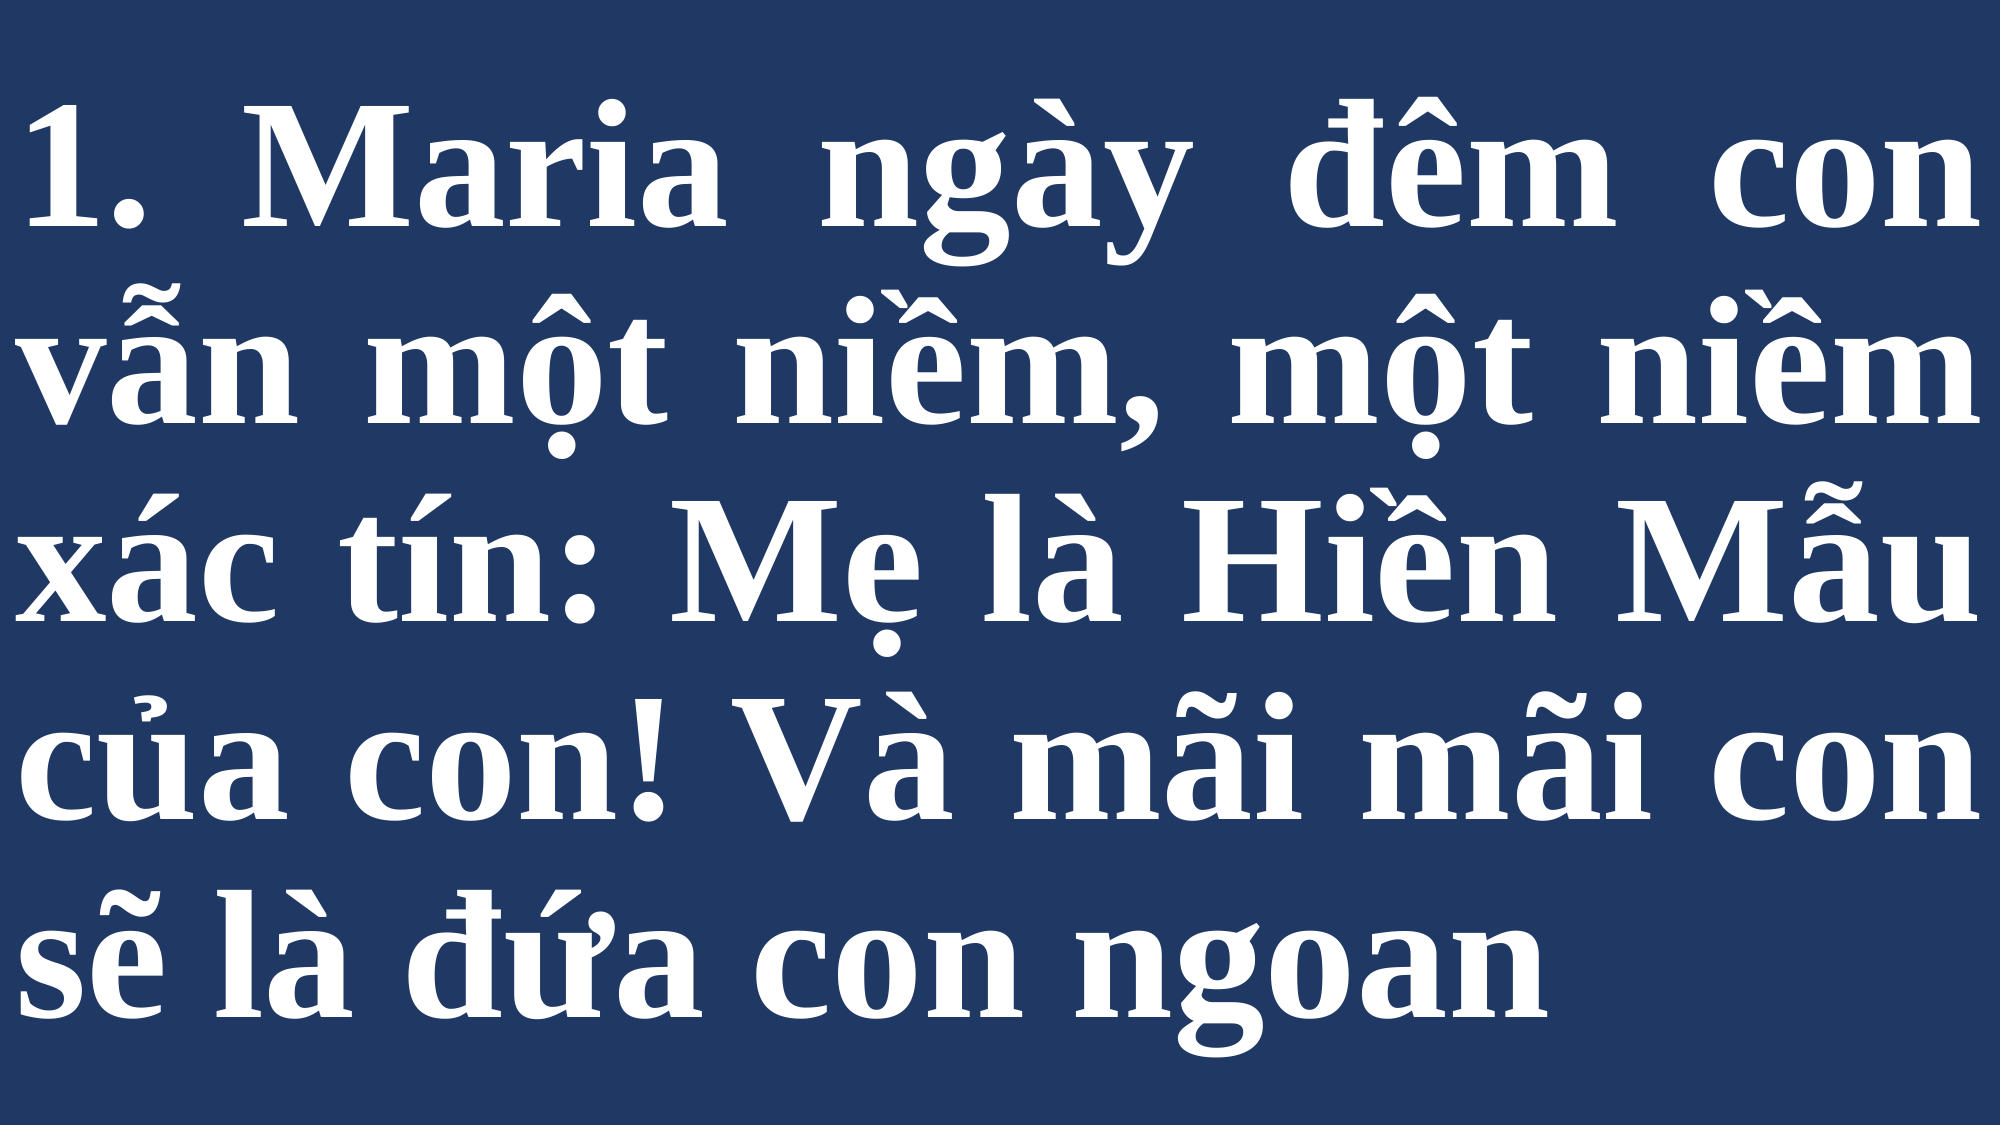

# 1. Maria ngày đêm con vẫn một niềm, một niềm xác tín: Mẹ là Hiền Mẫu của con! Và mãi mãi con sẽ là đứa con ngoan